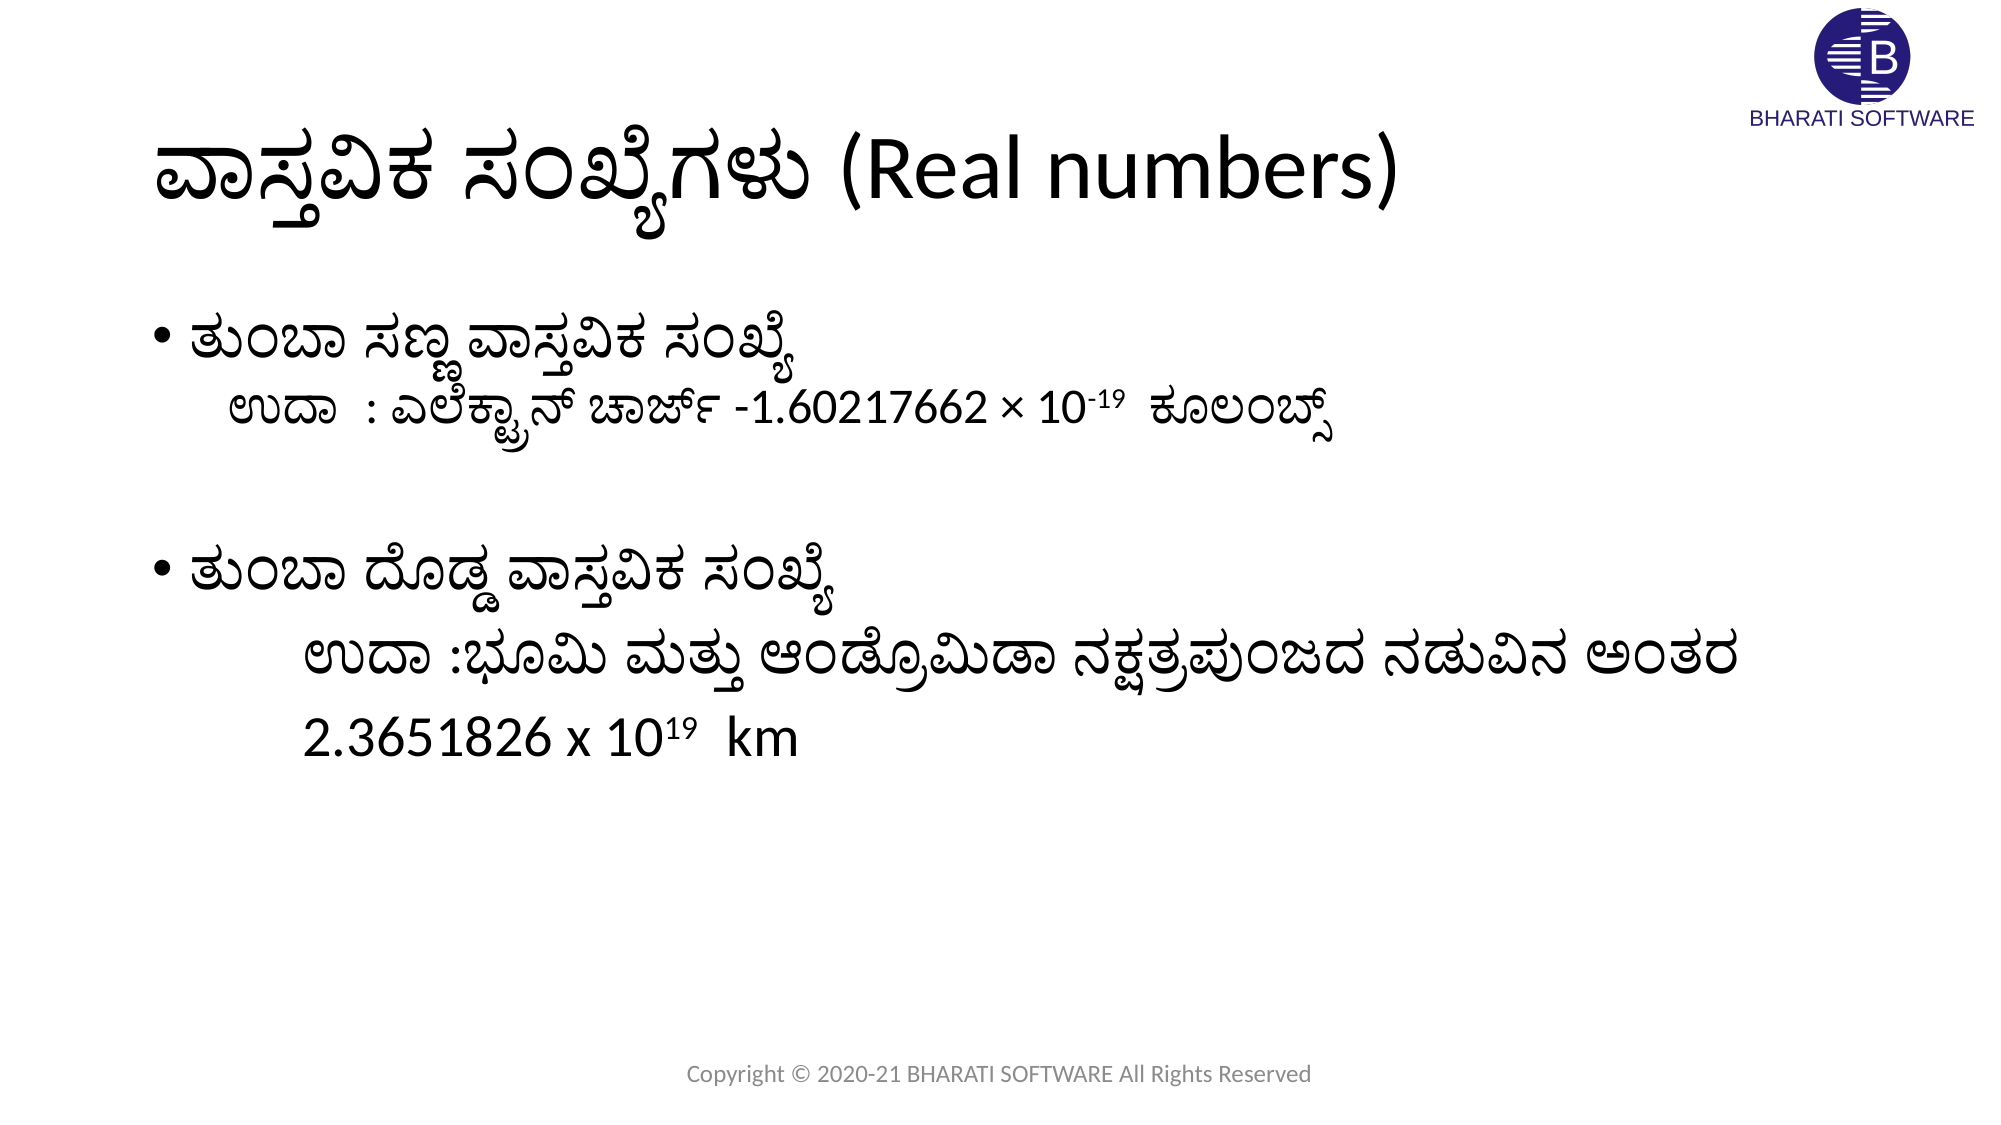

# ವಾಸ್ತವಿಕ ಸಂಖ್ಯೆಗಳು (Real numbers)
ತುಂಬಾ ಸಣ್ಣ ವಾಸ್ತವಿಕ ಸಂಖ್ಯೆ
ಉದಾ  : ಎಲೆಕ್ಟ್ರಾನ್ ಚಾರ್ಜ್ -1.60217662 × 10-19  ಕೂಲಂಬ್ಸ್

ತುಂಬಾ ದೊಡ್ಡ ವಾಸ್ತವಿಕ ಸಂಖ್ಯೆ
	ಉದಾ :ಭೂಮಿ ಮತ್ತು ಆಂಡ್ರೊಮಿಡಾ ನಕ್ಷತ್ರಪುಂಜದ ನಡುವಿನ ಅಂತರ
	2.3651826 x 1019   km

Copyright © 2020-21 BHARATI SOFTWARE All Rights Reserved